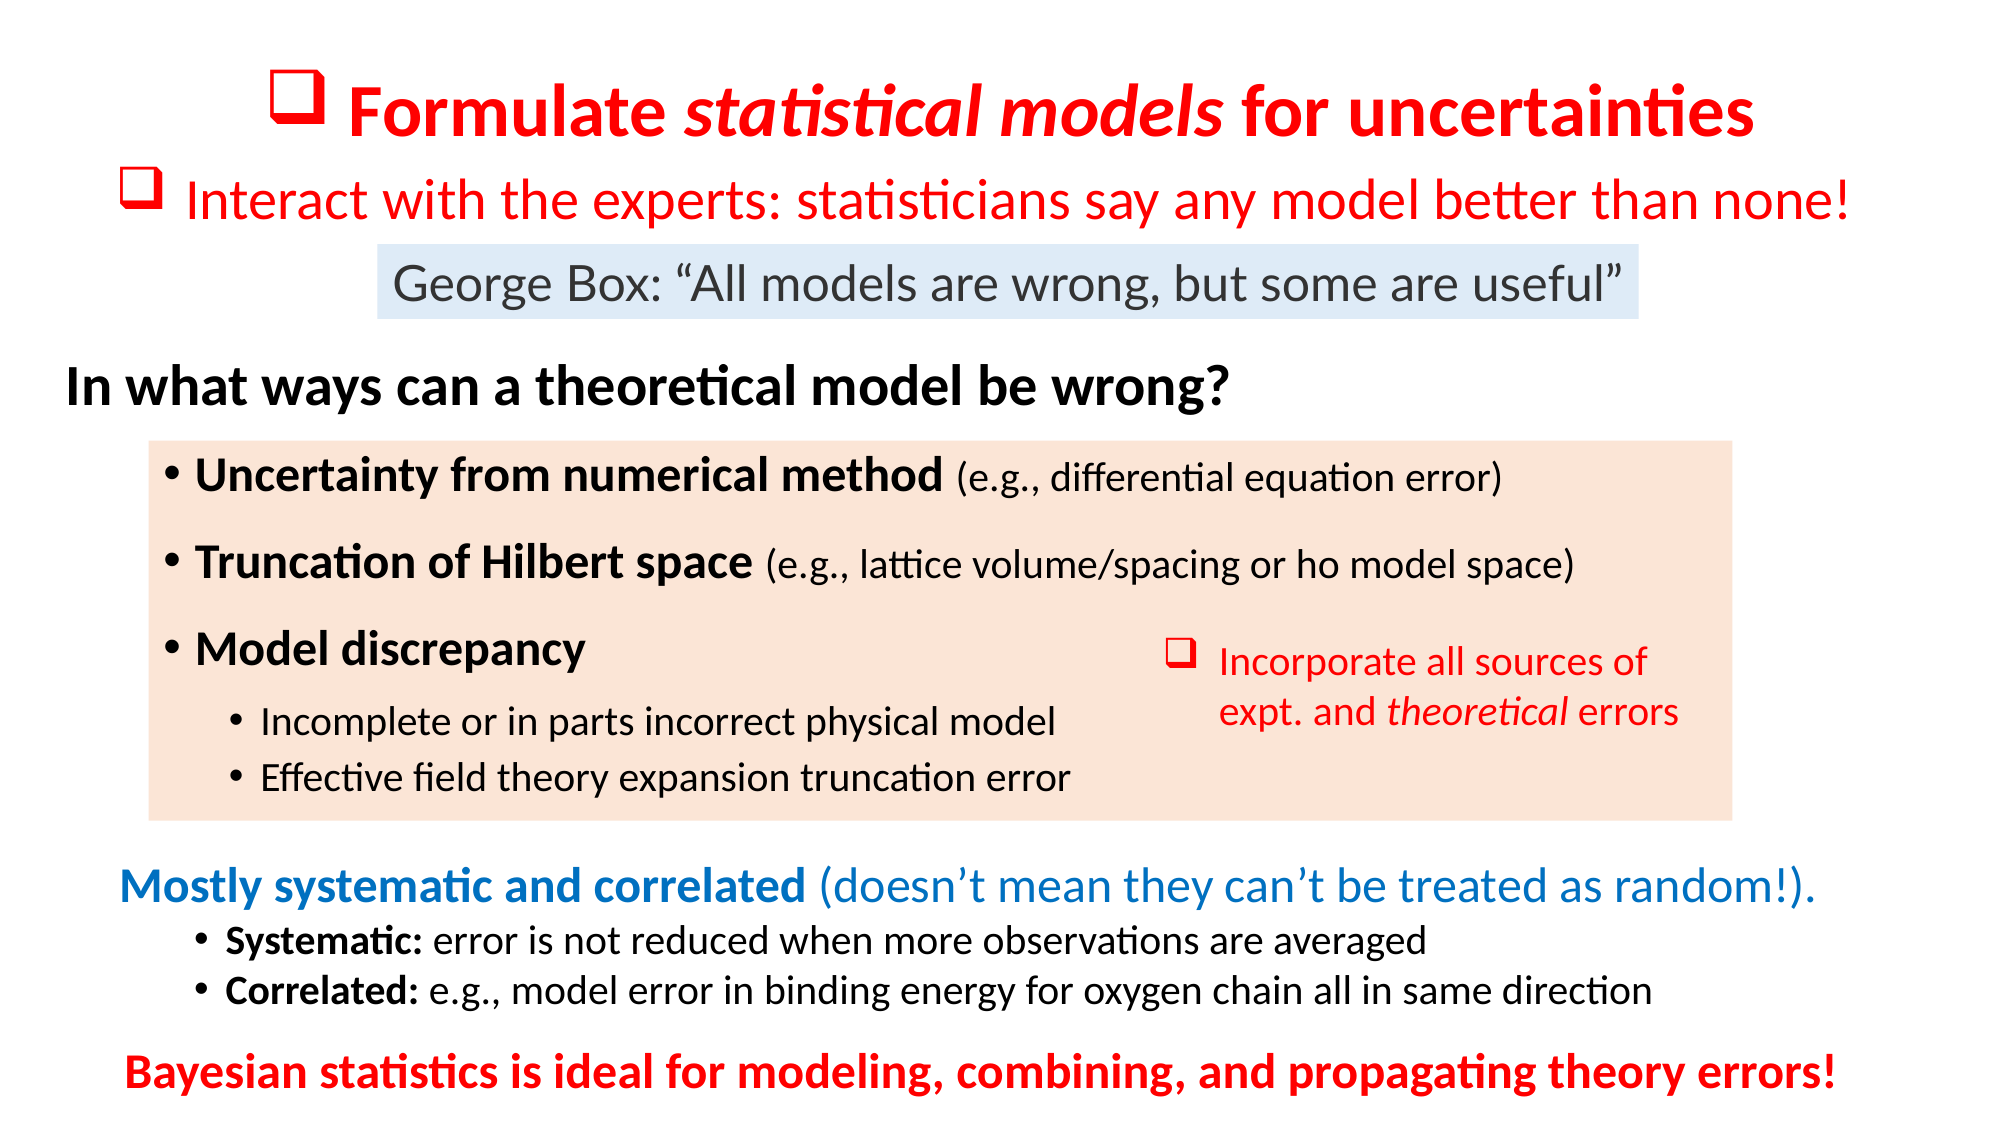

Formulate statistical models for uncertainties

 Interact with the experts: statisticians say any model better than none!
George Box: “All models are wrong, but some are useful”
In what ways can a theoretical model be wrong?
Uncertainty from numerical method (e.g., differential equation error)
Truncation of Hilbert space (e.g., lattice volume/spacing or ho model space)
Model discrepancy
Incomplete or in parts incorrect physical model
Effective field theory expansion truncation error
Incorporate all sources of
expt. and theoretical errors
Mostly systematic and correlated (doesn’t mean they can’t be treated as random!).
Systematic: error is not reduced when more observations are averaged
Correlated: e.g., model error in binding energy for oxygen chain all in same direction
Bayesian statistics is ideal for modeling, combining, and propagating theory errors!